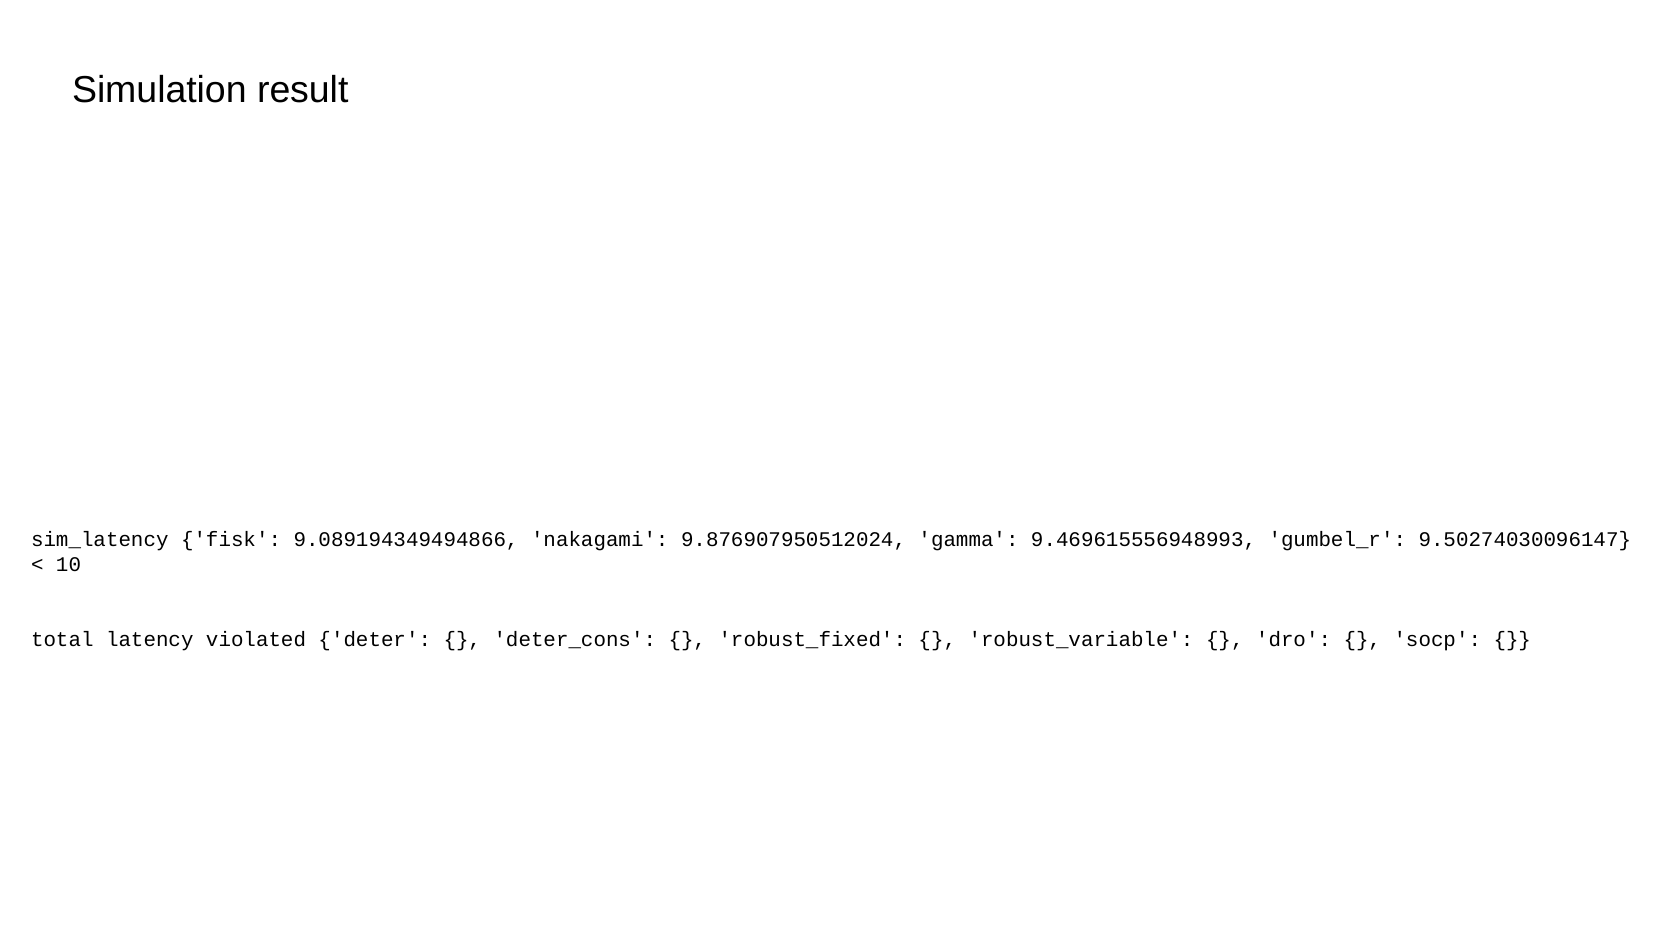

Simulation result

sim_latency {'fisk': 9.089194349494866, 'nakagami': 9.876907950512024, 'gamma': 9.469615556948993, 'gumbel_r': 9.50274030096147}
< 10

total latency violated {'deter': {}, 'deter_cons': {}, 'robust_fixed': {}, 'robust_variable': {}, 'dro': {}, 'socp': {}}